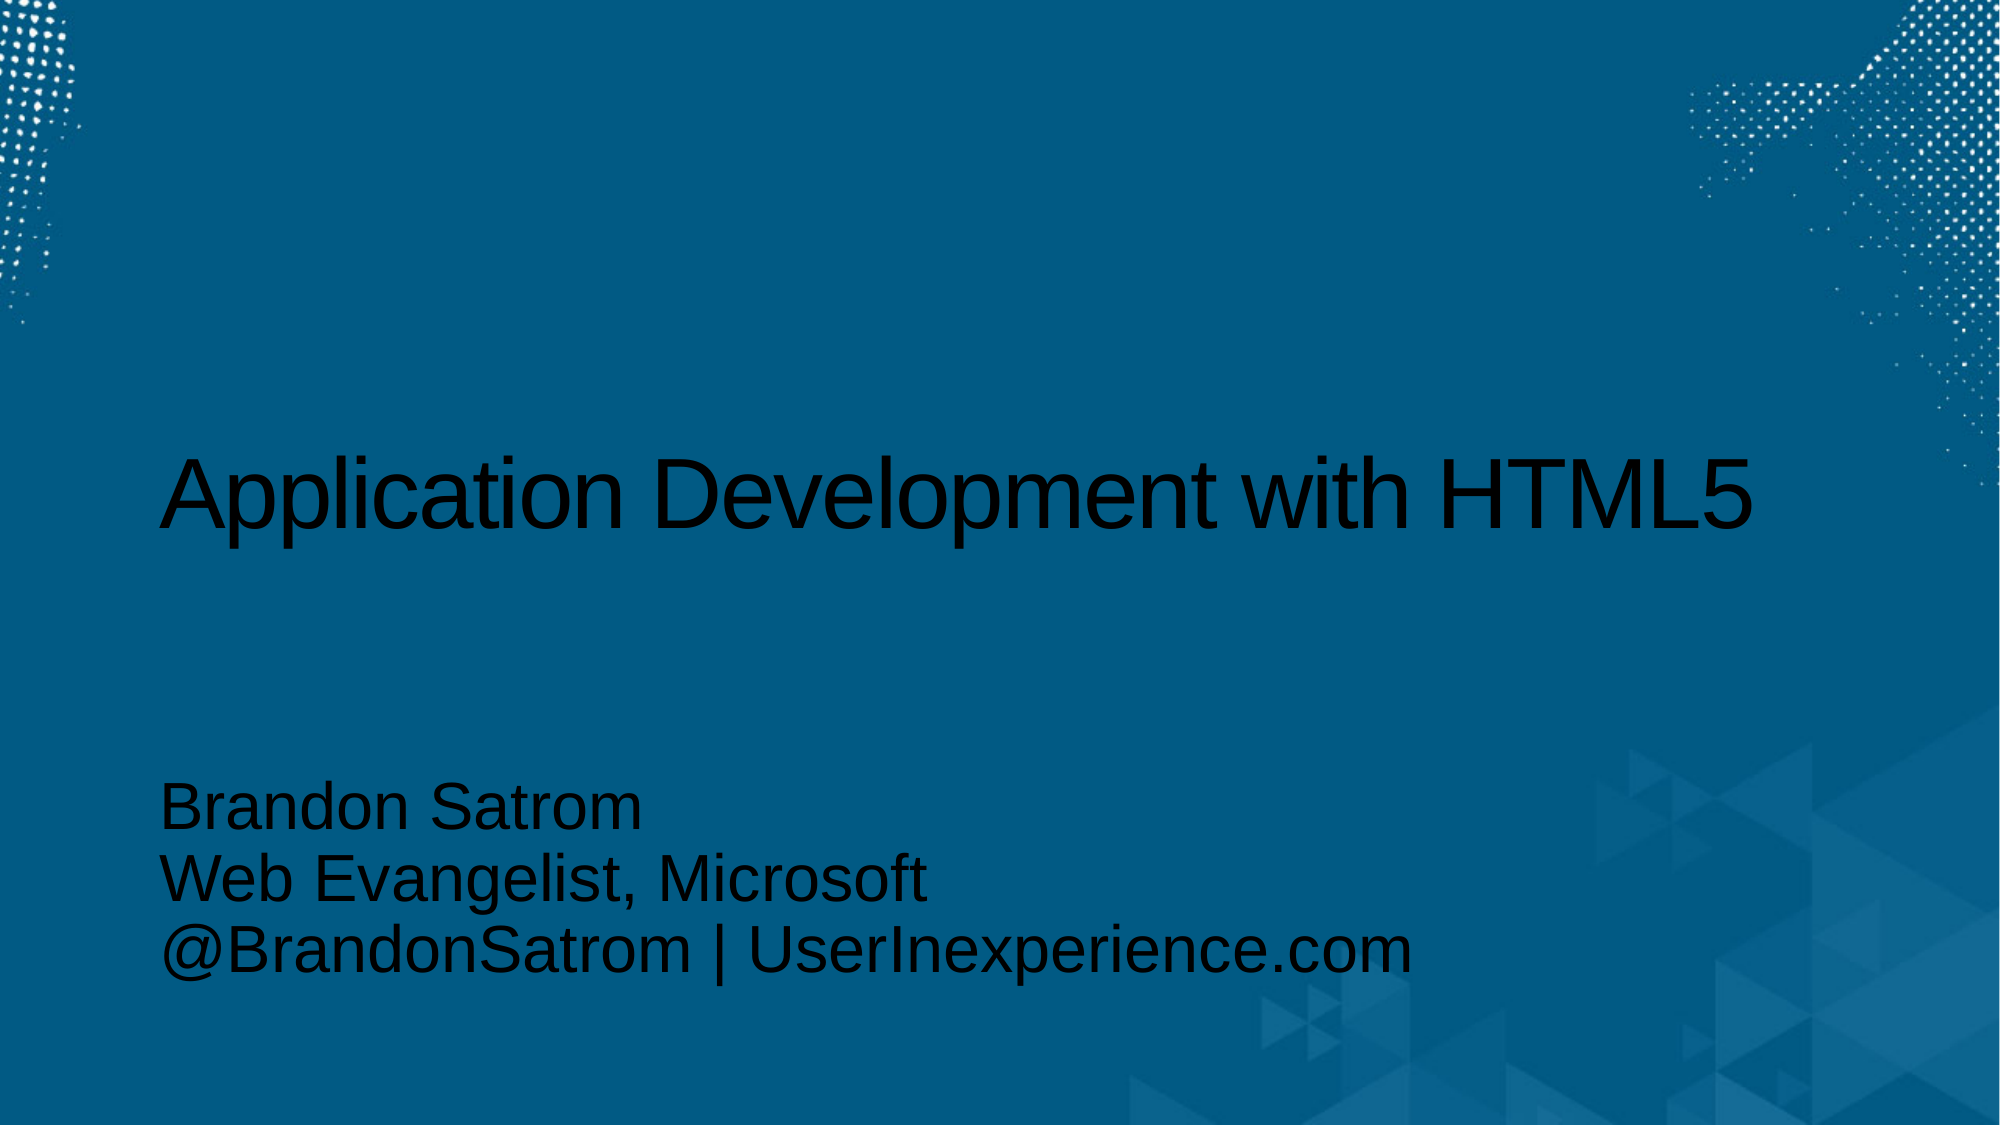

# Application Development with HTML5
Brandon Satrom
Web Evangelist, Microsoft
@BrandonSatrom | UserInexperience.com